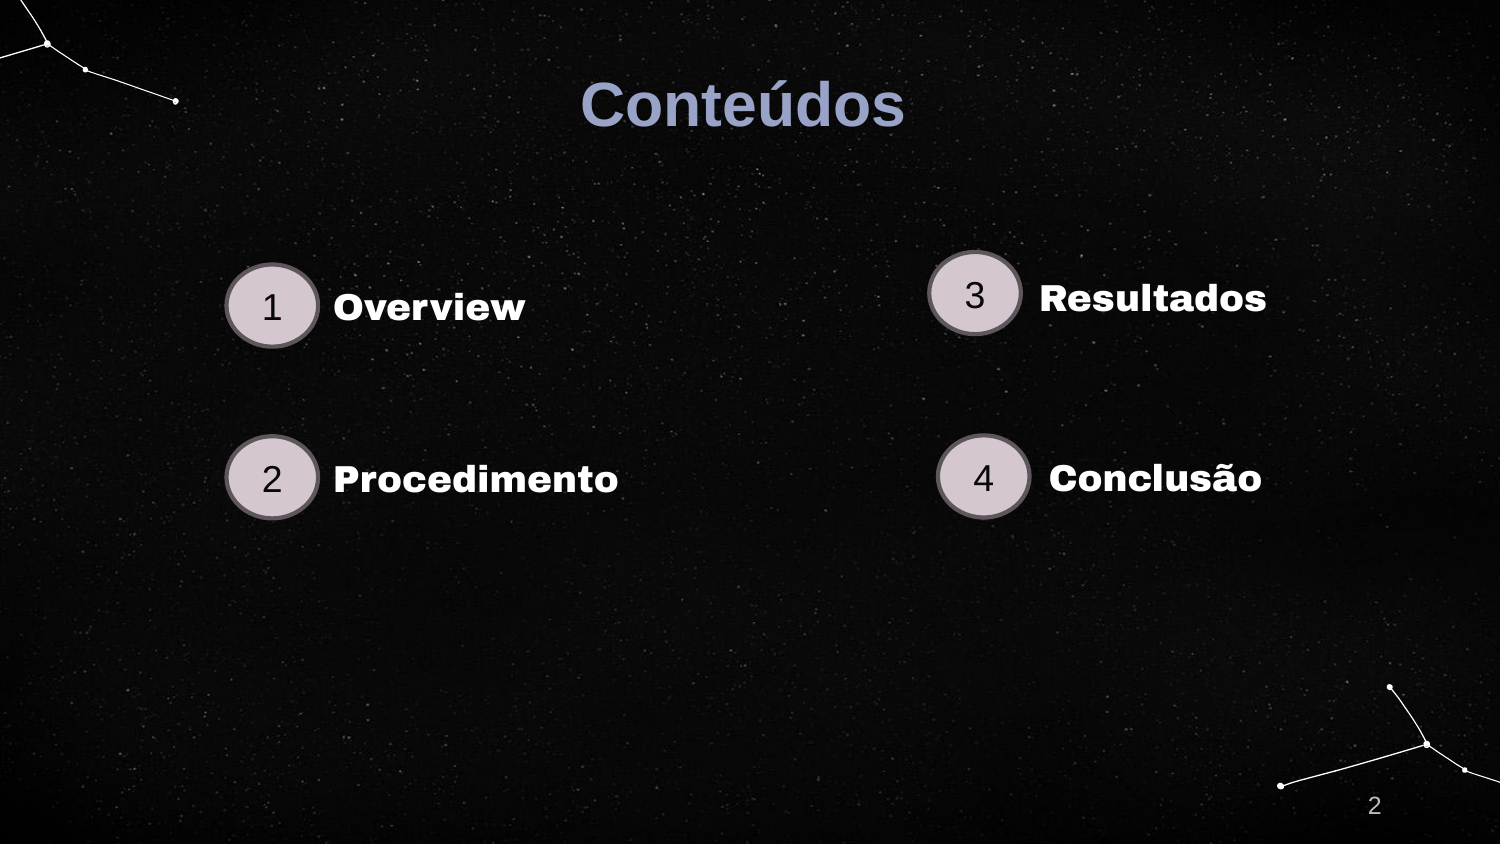

# Conteúdos
3
1
Resultados
Overview
4
2
Conclusão
Procedimento

2